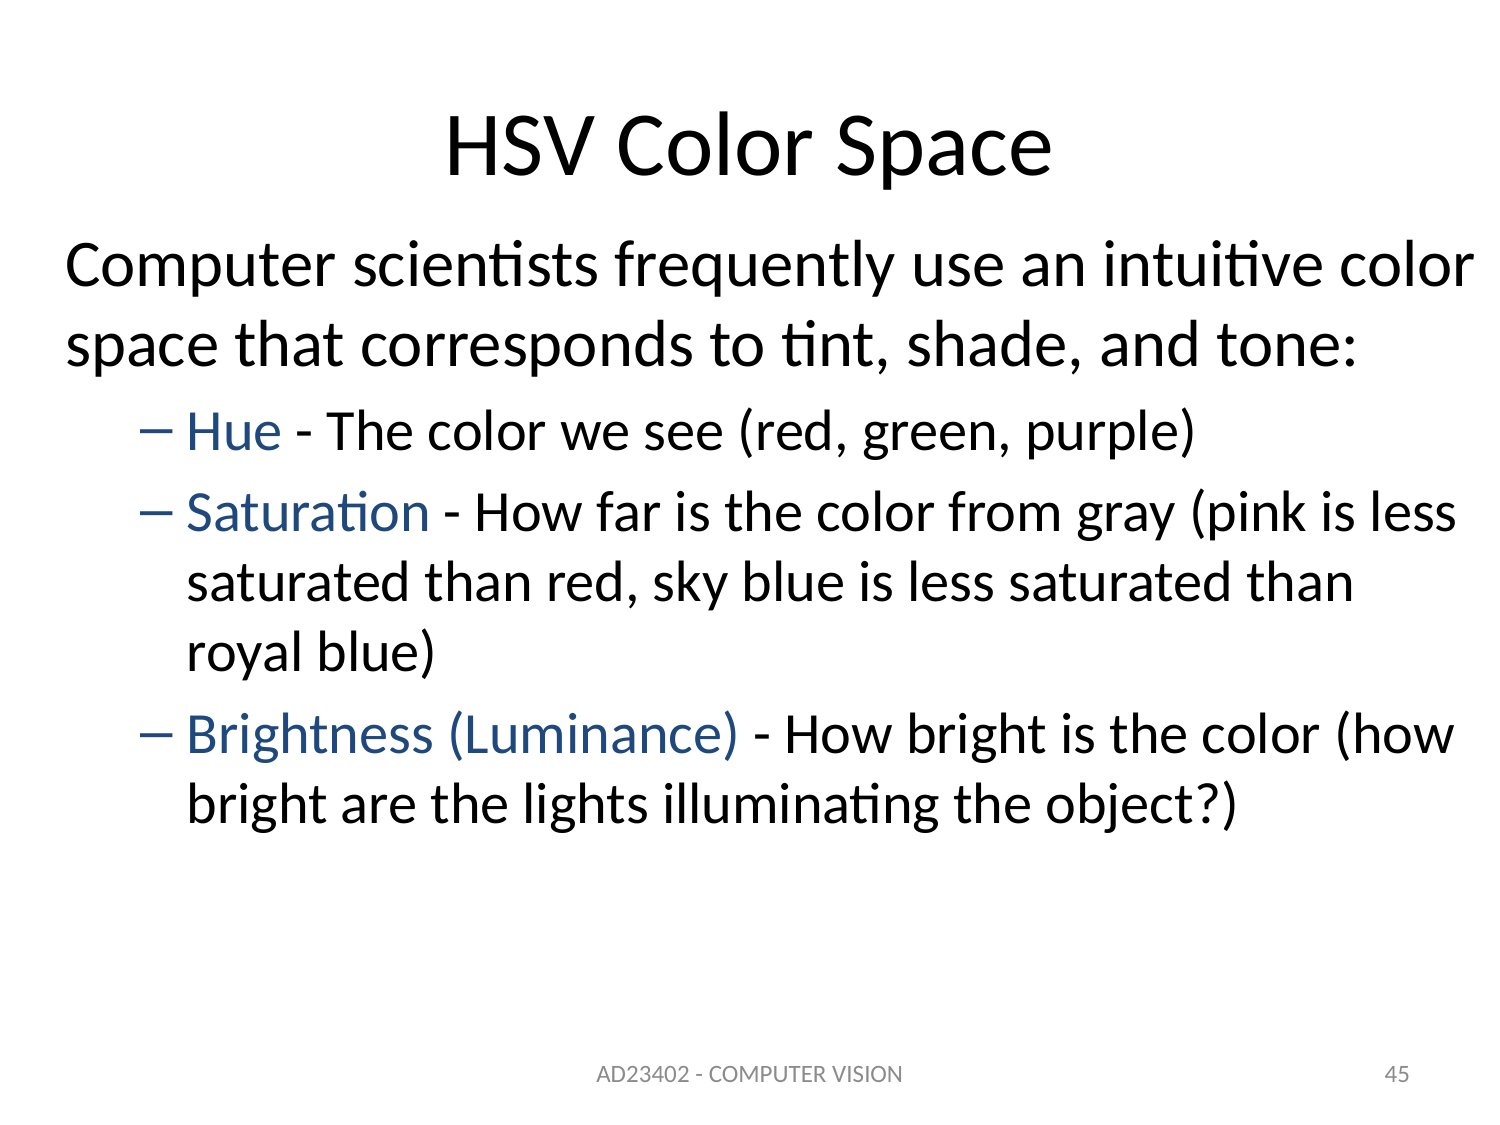

# HSV Color Space
Computer scientists frequently use an intuitive color space that corresponds to tint, shade, and tone:
Hue - The color we see (red, green, purple)
Saturation - How far is the color from gray (pink is less saturated than red, sky blue is less saturated than royal blue)
Brightness (Luminance) - How bright is the color (how bright are the lights illuminating the object?)
AD23402 - COMPUTER VISION
45